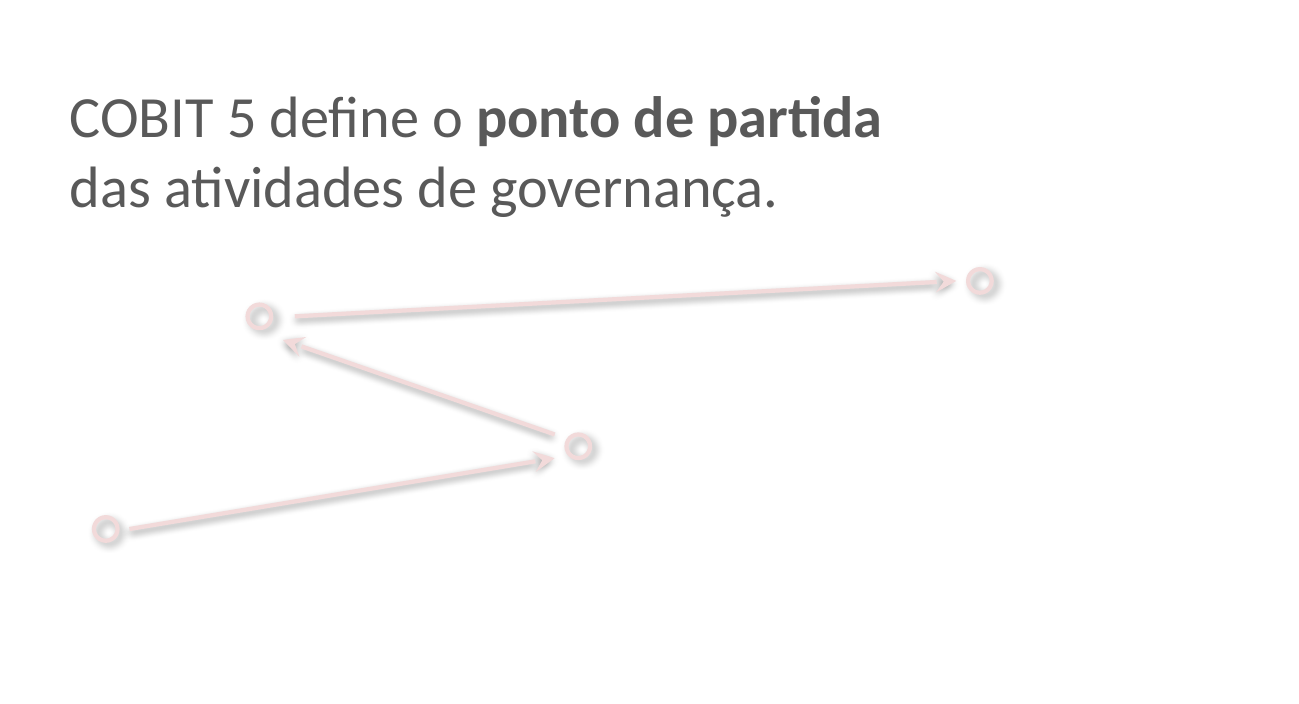

COBIT 5 define o ponto de partida das atividades de governança.